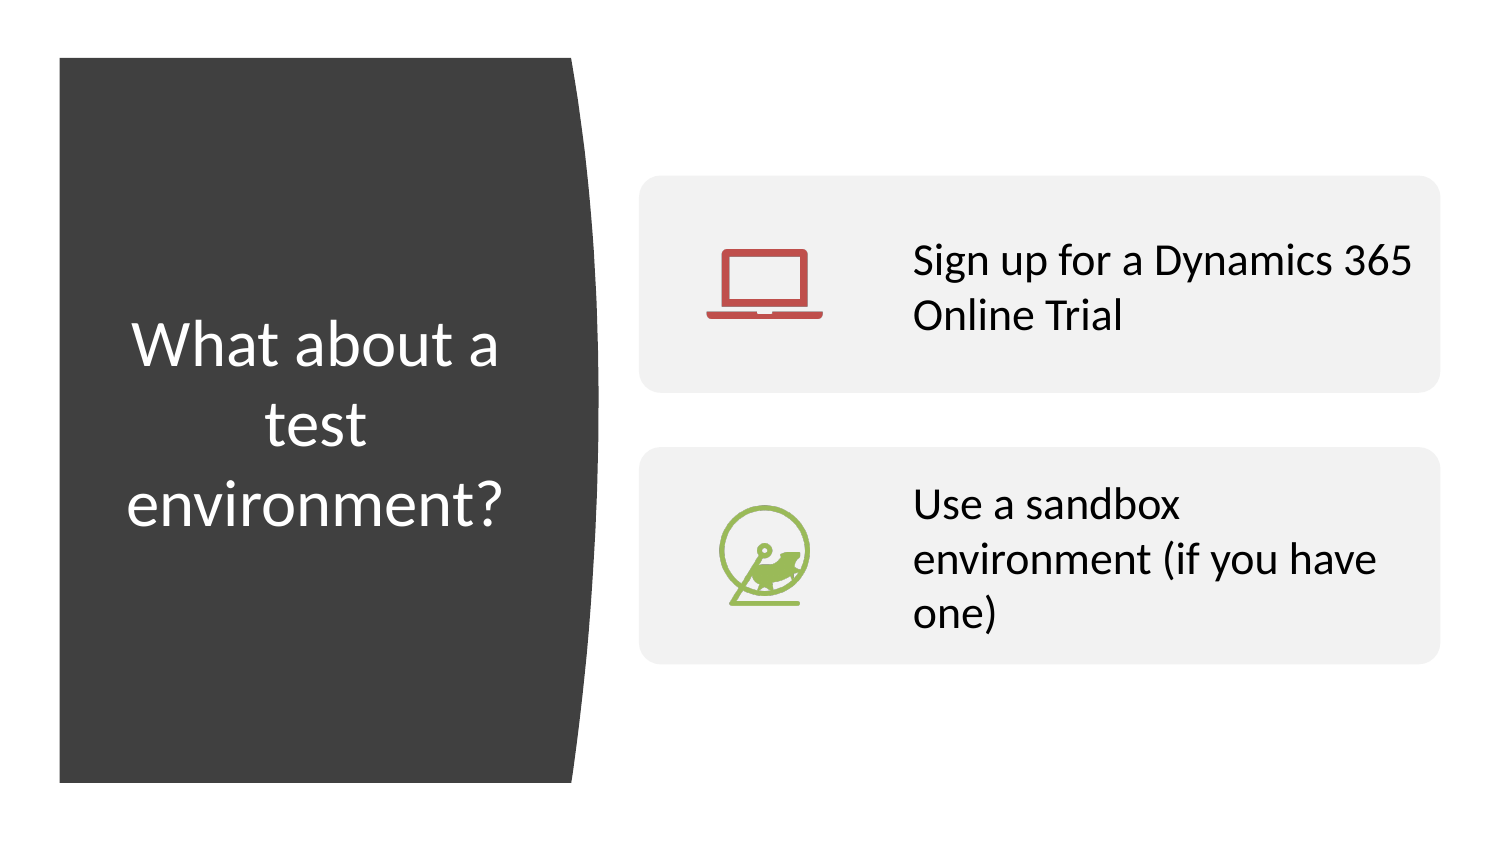

Sign up for a Dynamics 365 Online Trial
Use a sandbox environment (if you have one)
# What about a test environment?